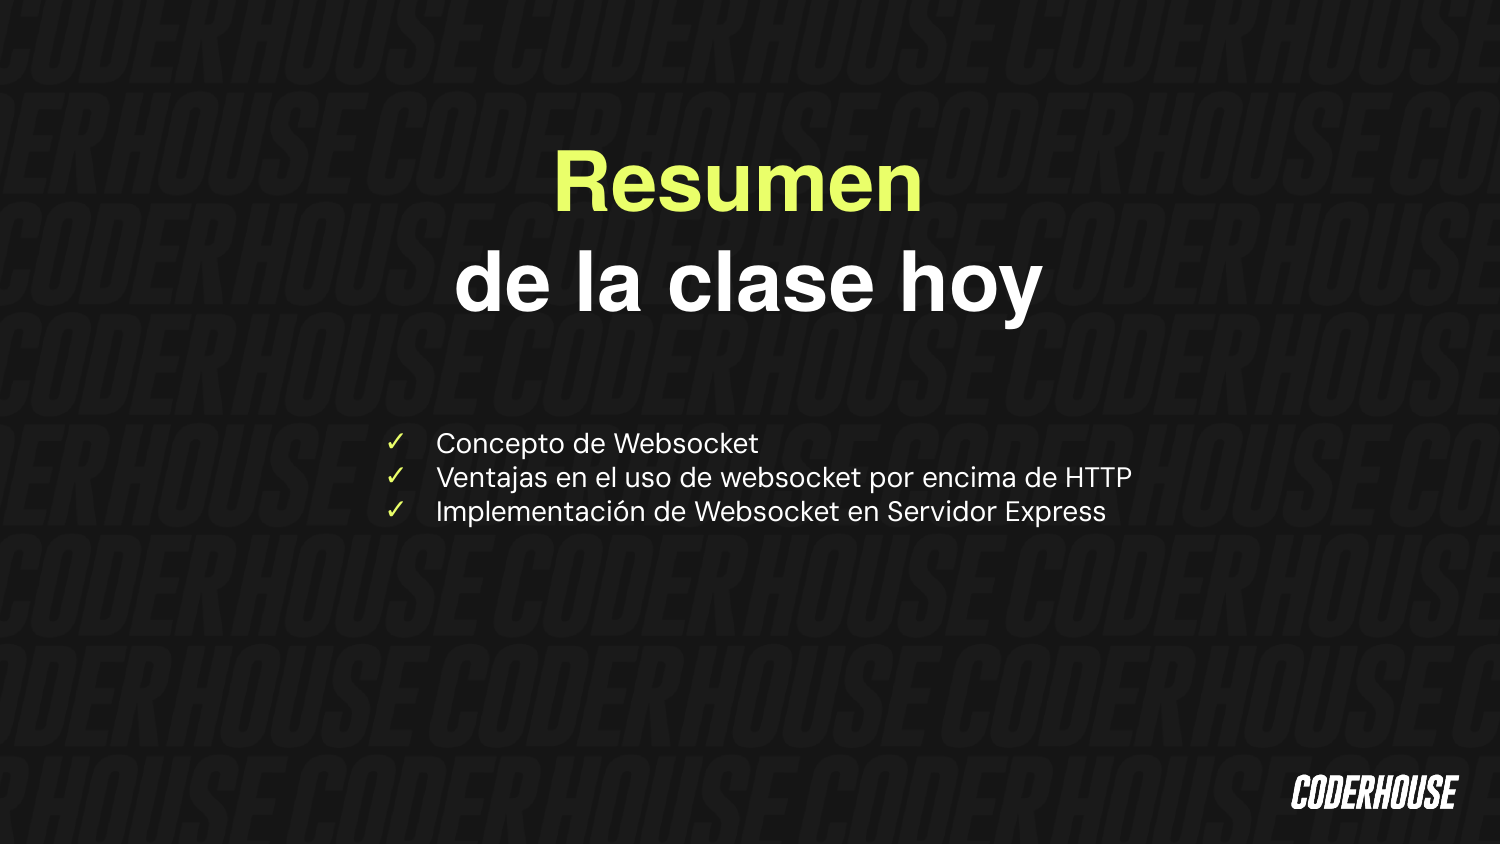

Resumen
de la clase hoy
Concepto de Websocket
Ventajas en el uso de websocket por encima de HTTP
Implementación de Websocket en Servidor Express